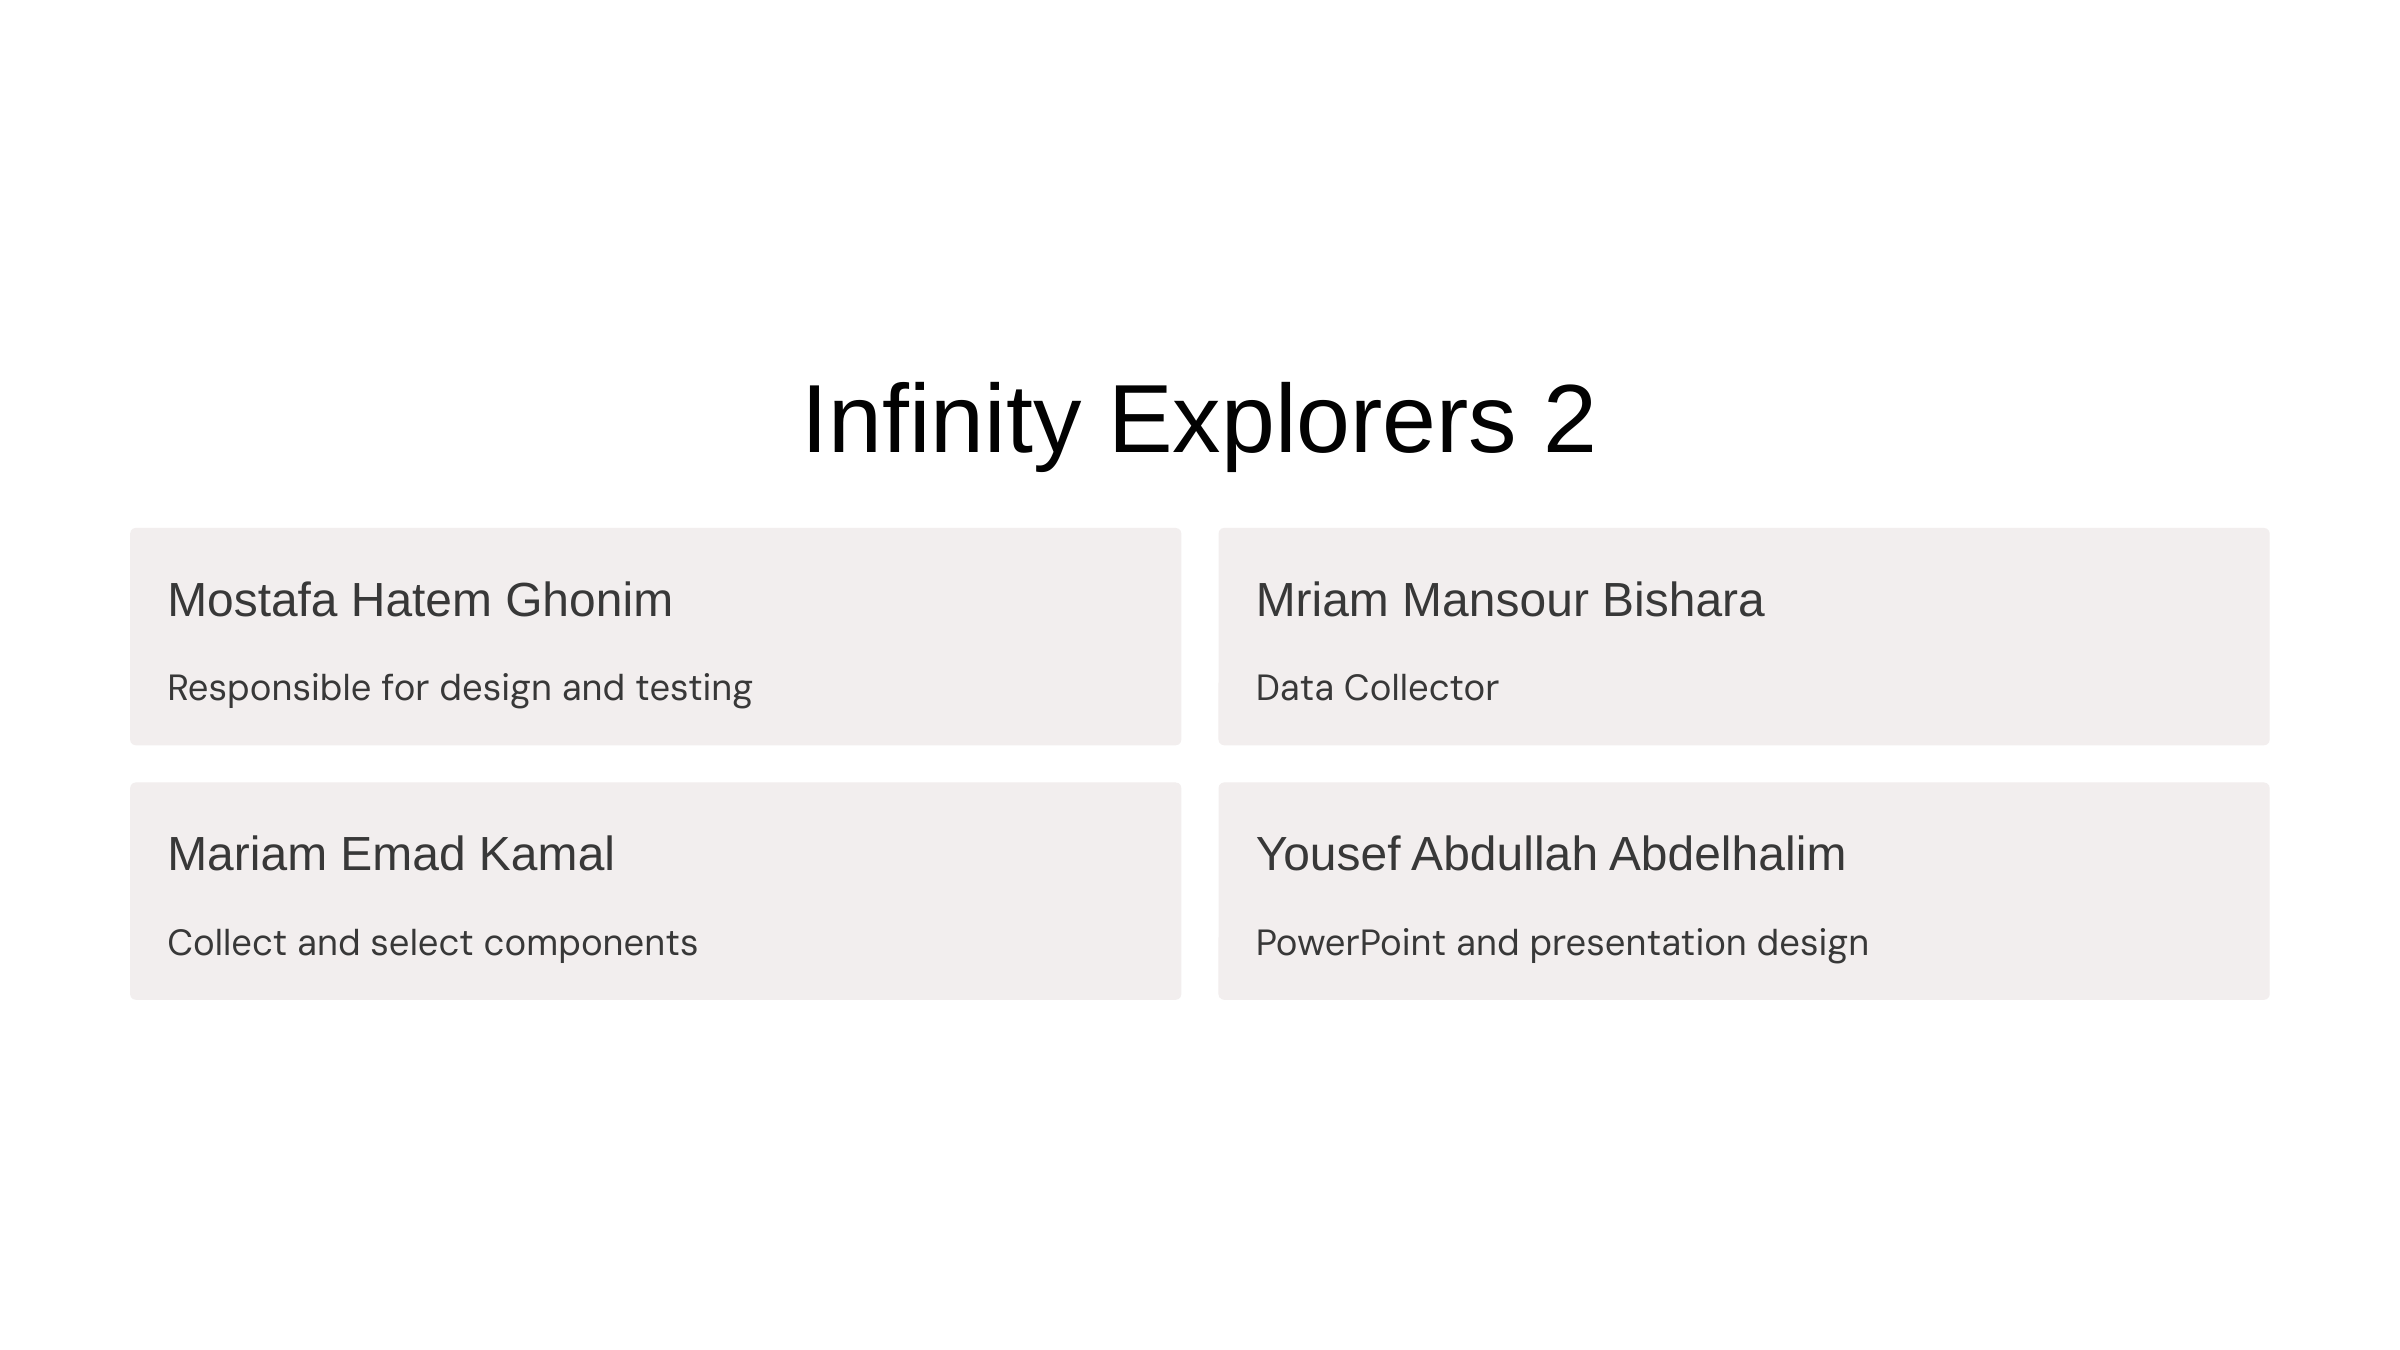

Infinity Explorers 2

Mostafa Hatem Ghonim
Mriam Mansour Bishara
Responsible for design and testing
Data Collector

Mariam Emad Kamal
Yousef Abdullah Abdelhalim
Collect and select components
PowerPoint and presentation design